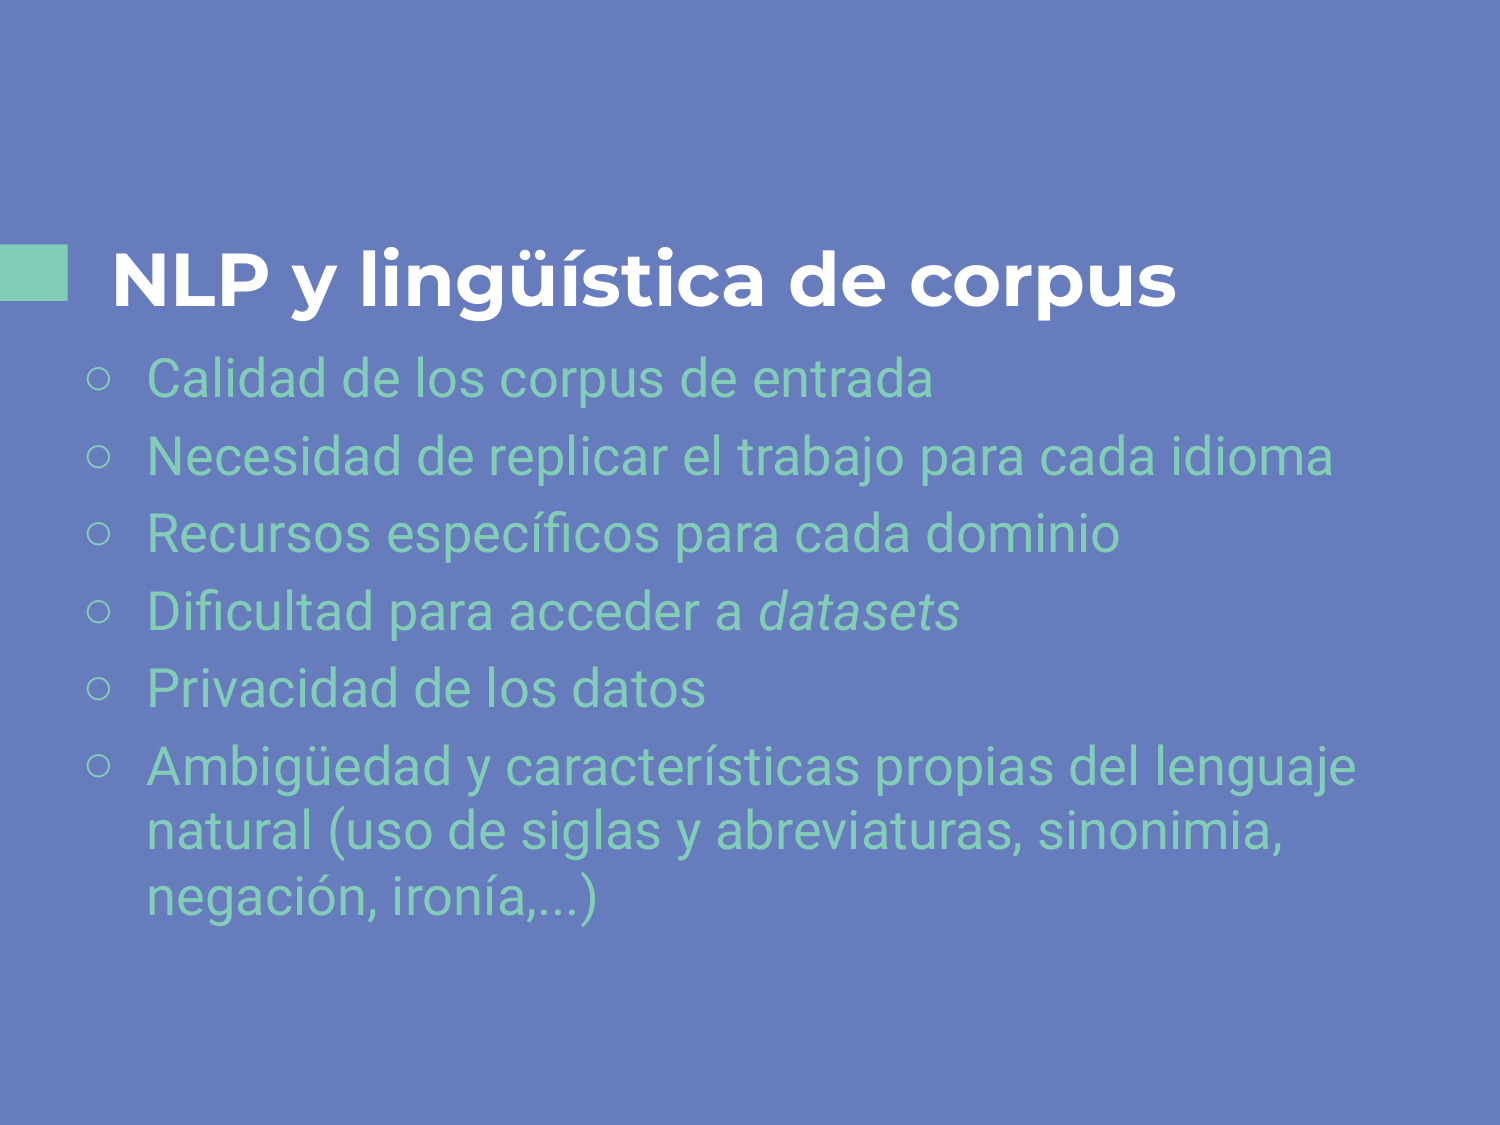

# NLP y lingüística de corpus
Calidad de los corpus de entrada
Necesidad de replicar el trabajo para cada idioma
Recursos específicos para cada dominio
Dificultad para acceder a datasets
Privacidad de los datos
Ambigüedad y características propias del lenguaje natural (uso de siglas y abreviaturas, sinonimia, negación, ironía,...)